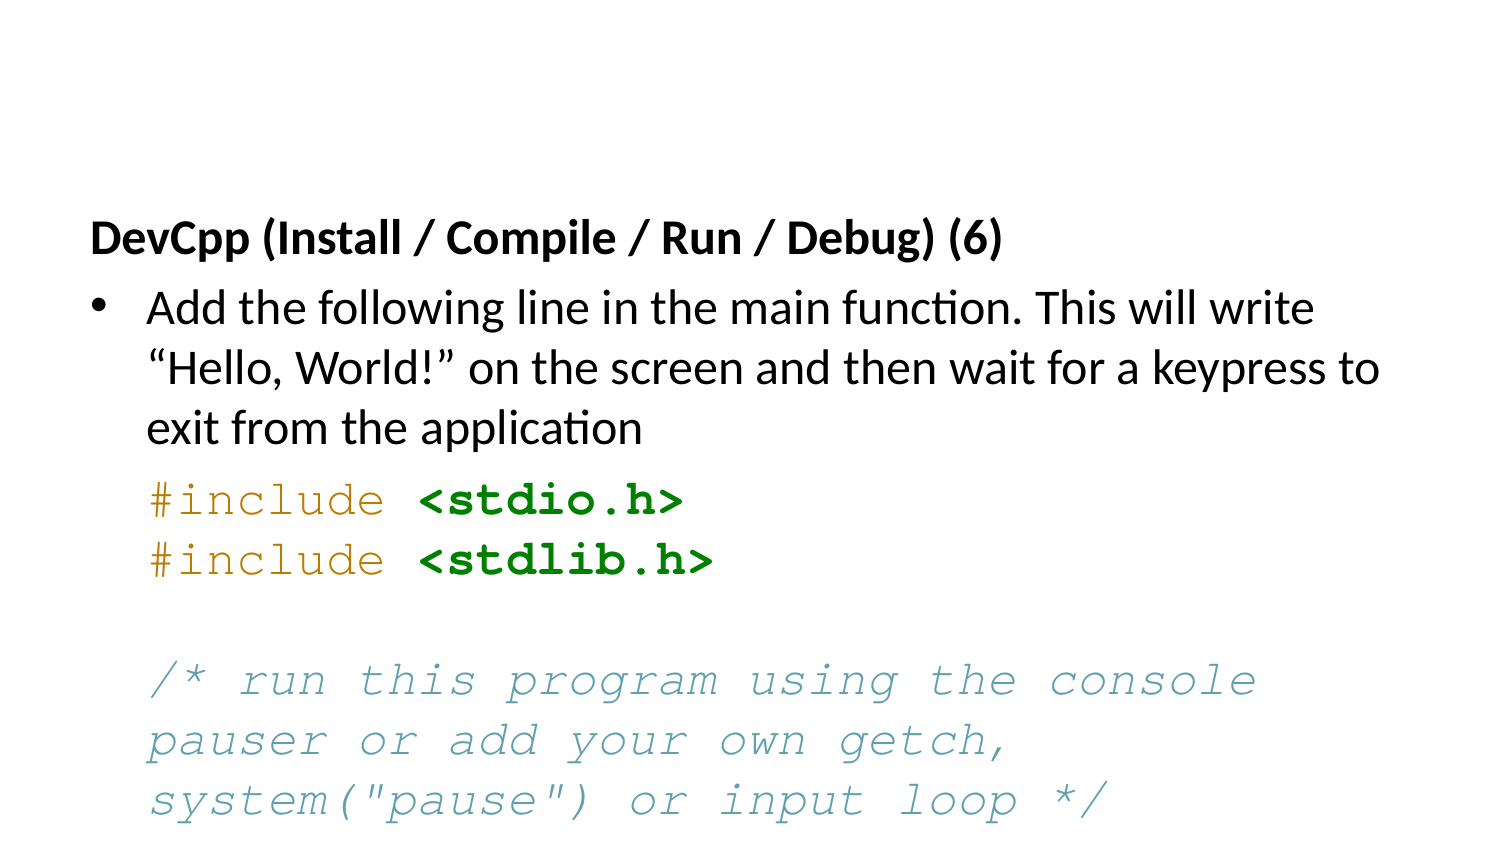

DevCpp (Install / Compile / Run / Debug) (6)
Add the following line in the main function. This will write “Hello, World!” on the screen and then wait for a keypress to exit from the application
#include <stdio.h>
#include <stdlib.h>
/* run this program using the console pauser or add your own getch, system("pause") or input loop */
int main(int argc, char *argv[]) {
    printf("Hello, World!");
    getchar();
    return 0;
}